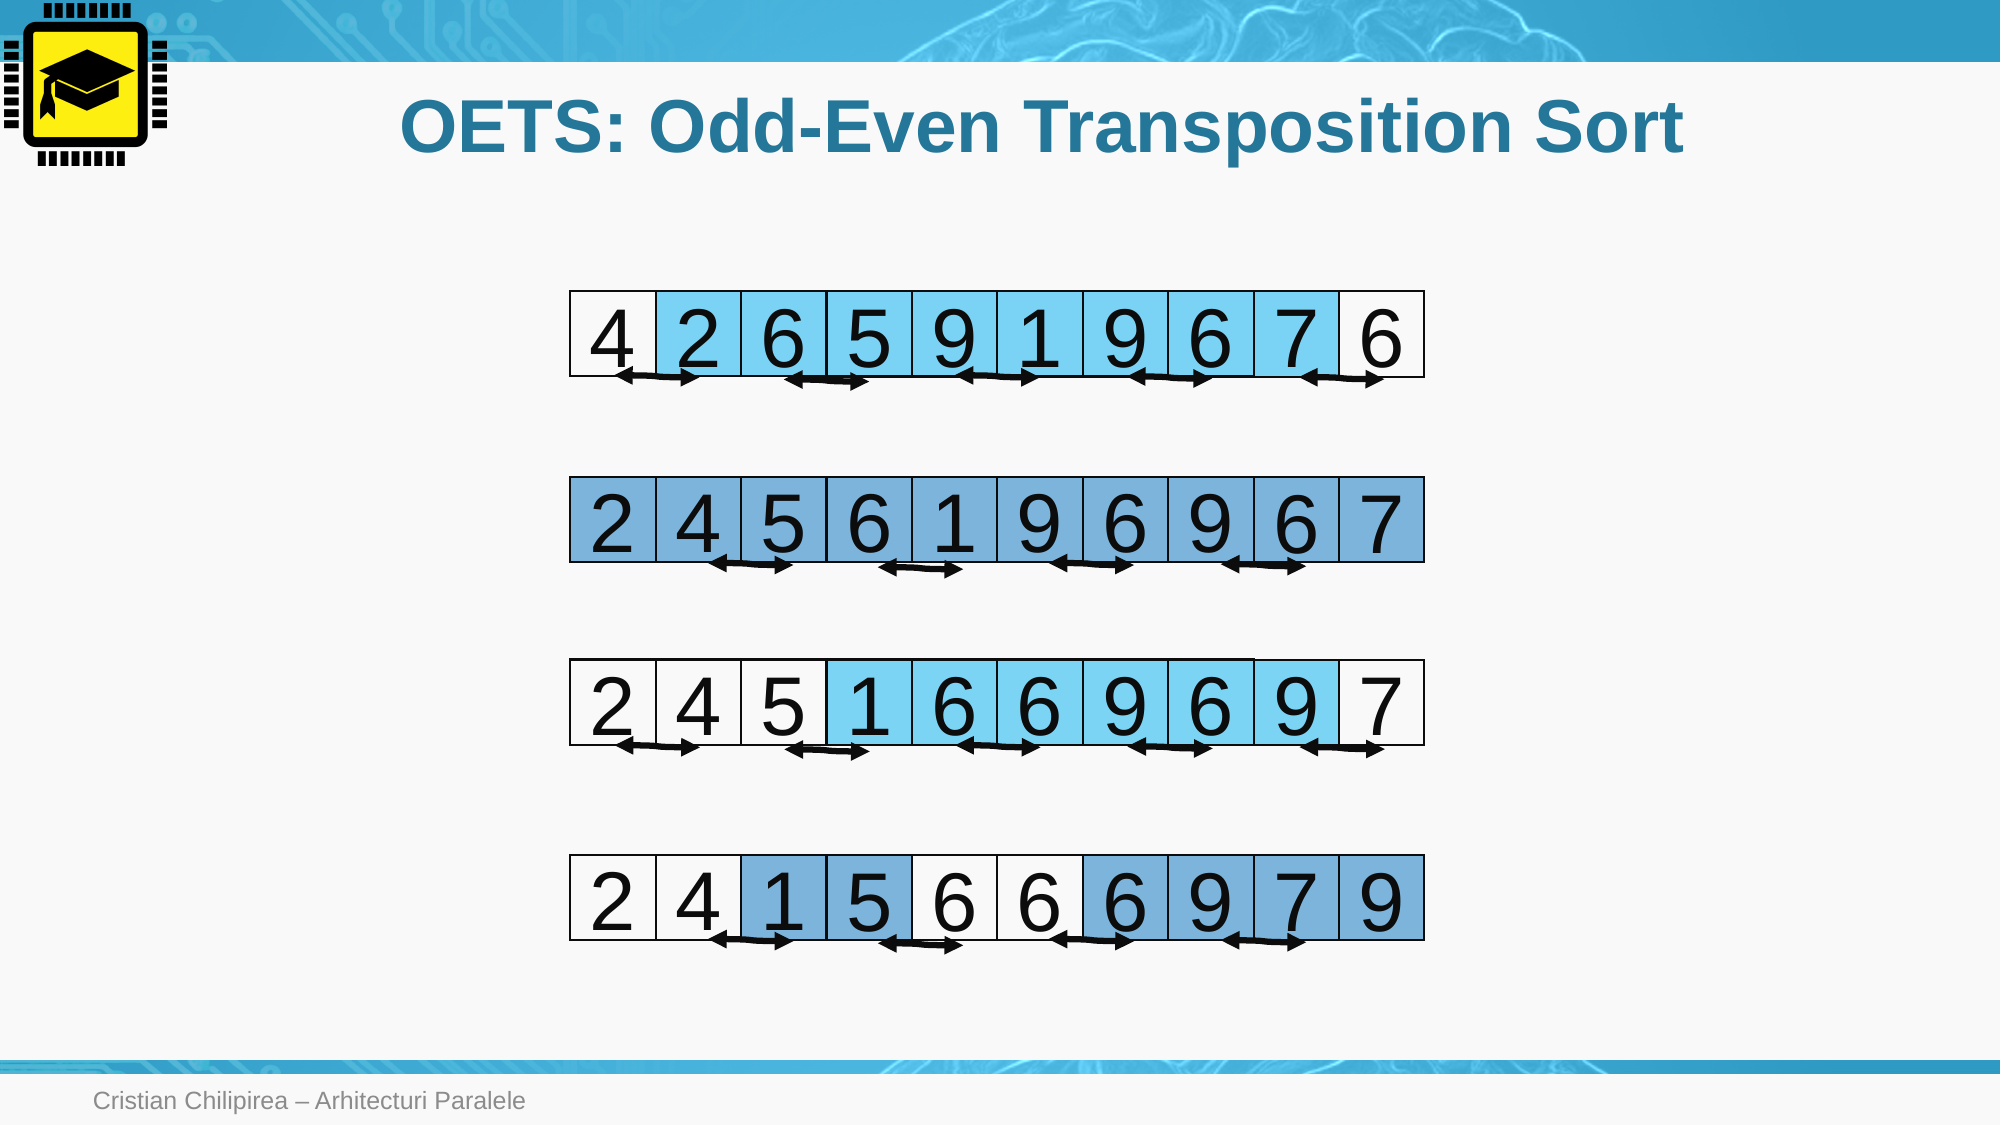

# OETS: Odd-Even Transposition Sort
4
2
6
5
9
1
9
6
7
6
2
4
5
6
1
9
6
9
6
7
2
4
5
1
6
6
9
6
9
7
2
4
1
5
6
6
6
9
7
9
Cristian Chilipirea – Arhitecturi Paralele